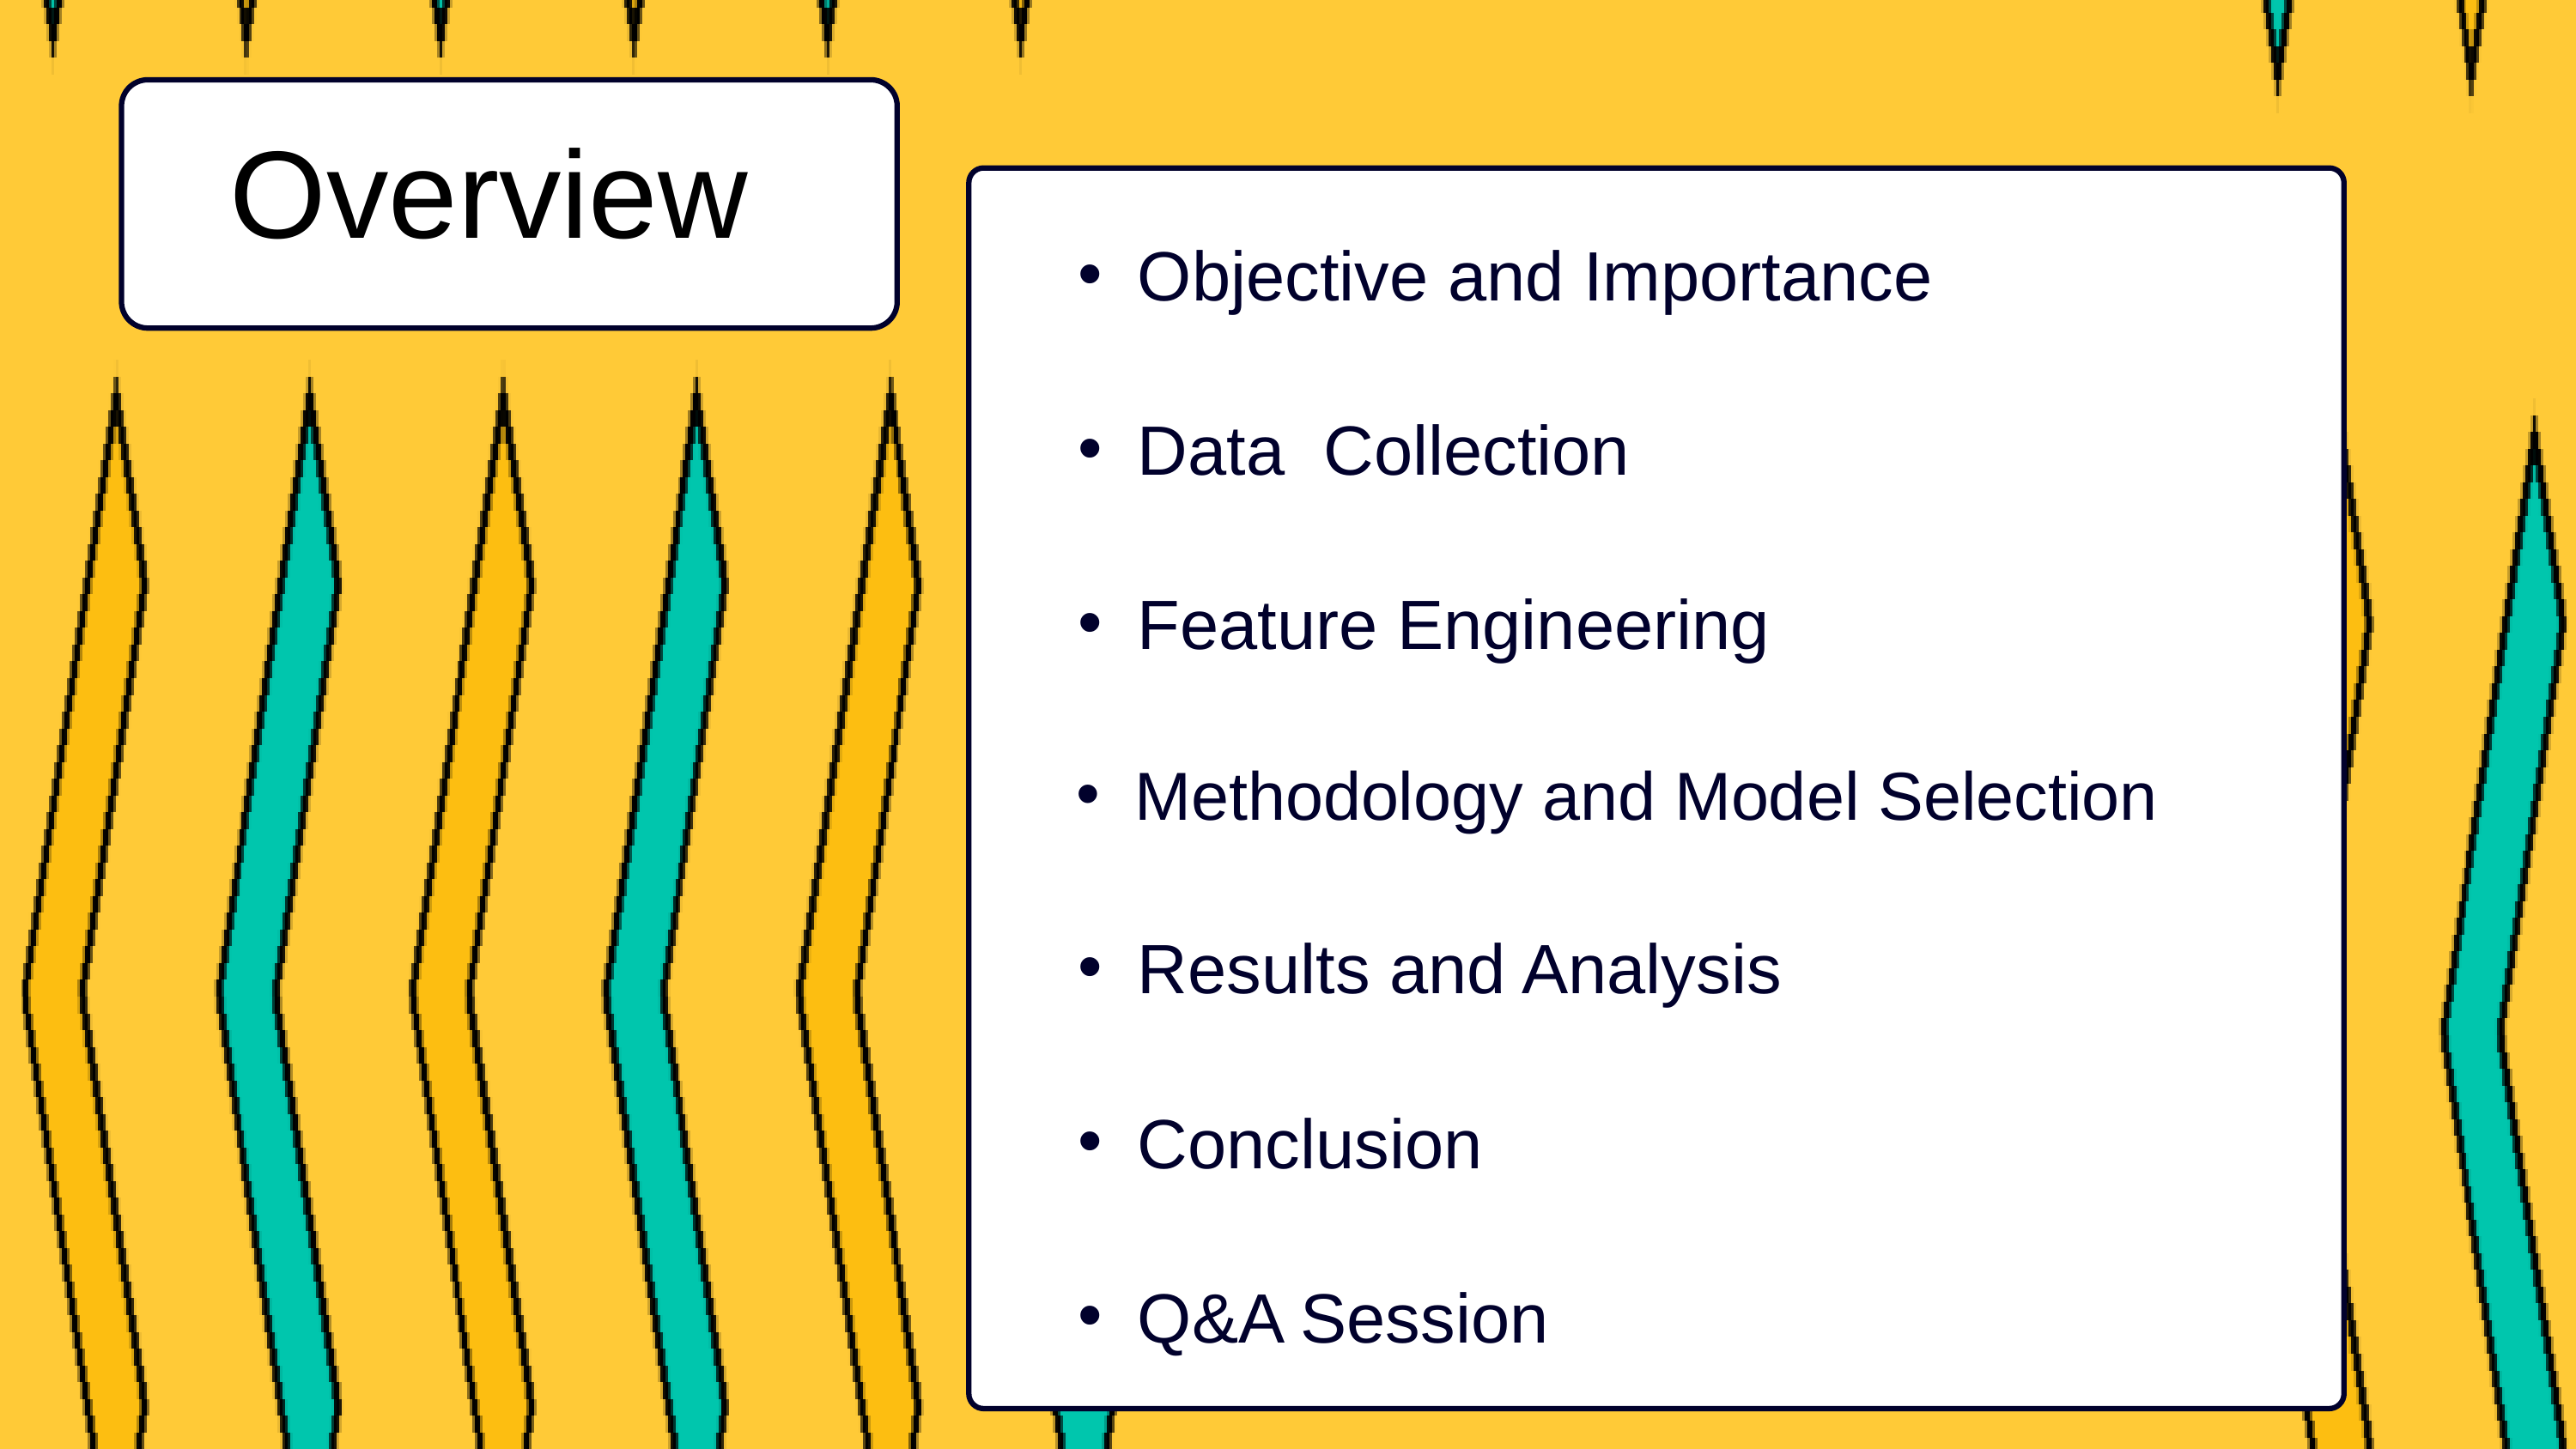

Overview
Objective and Importance
Data  Collection
Feature Engineering
Methodology and Model Selection
Results and Analysis
Conclusion
Q&A Session